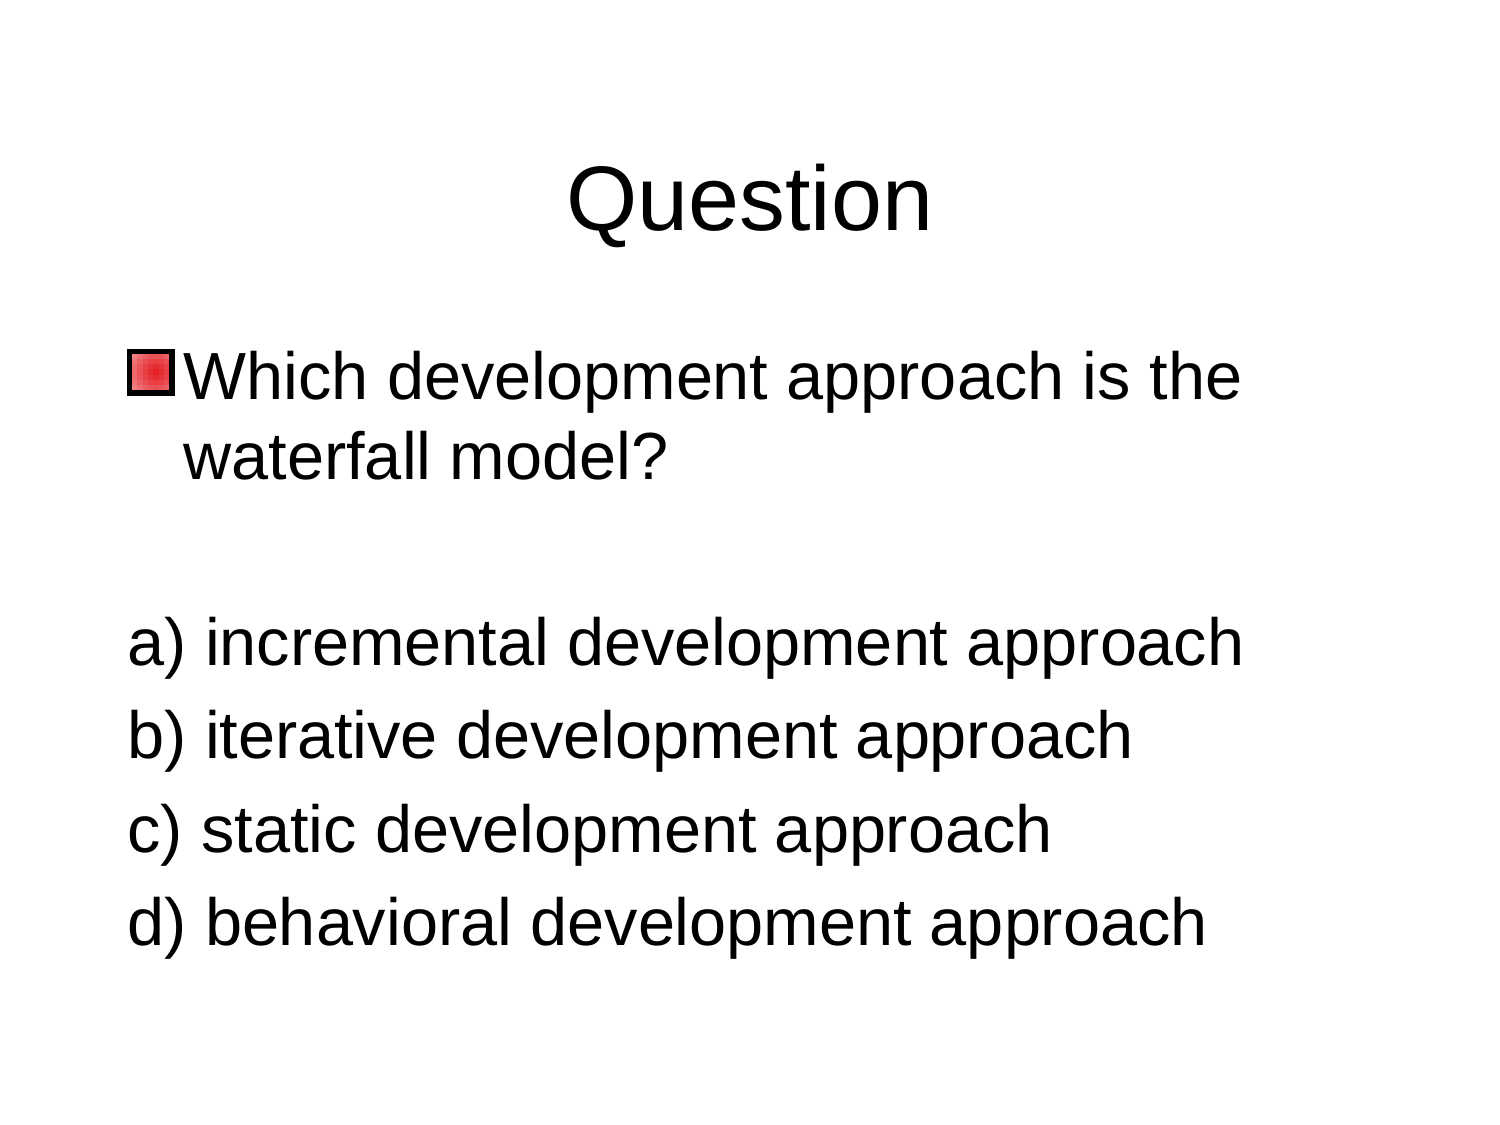

# Question
Which development approach is the waterfall model?

a) incremental development approach
b) iterative development approach
c) static development approach
d) behavioral development approach